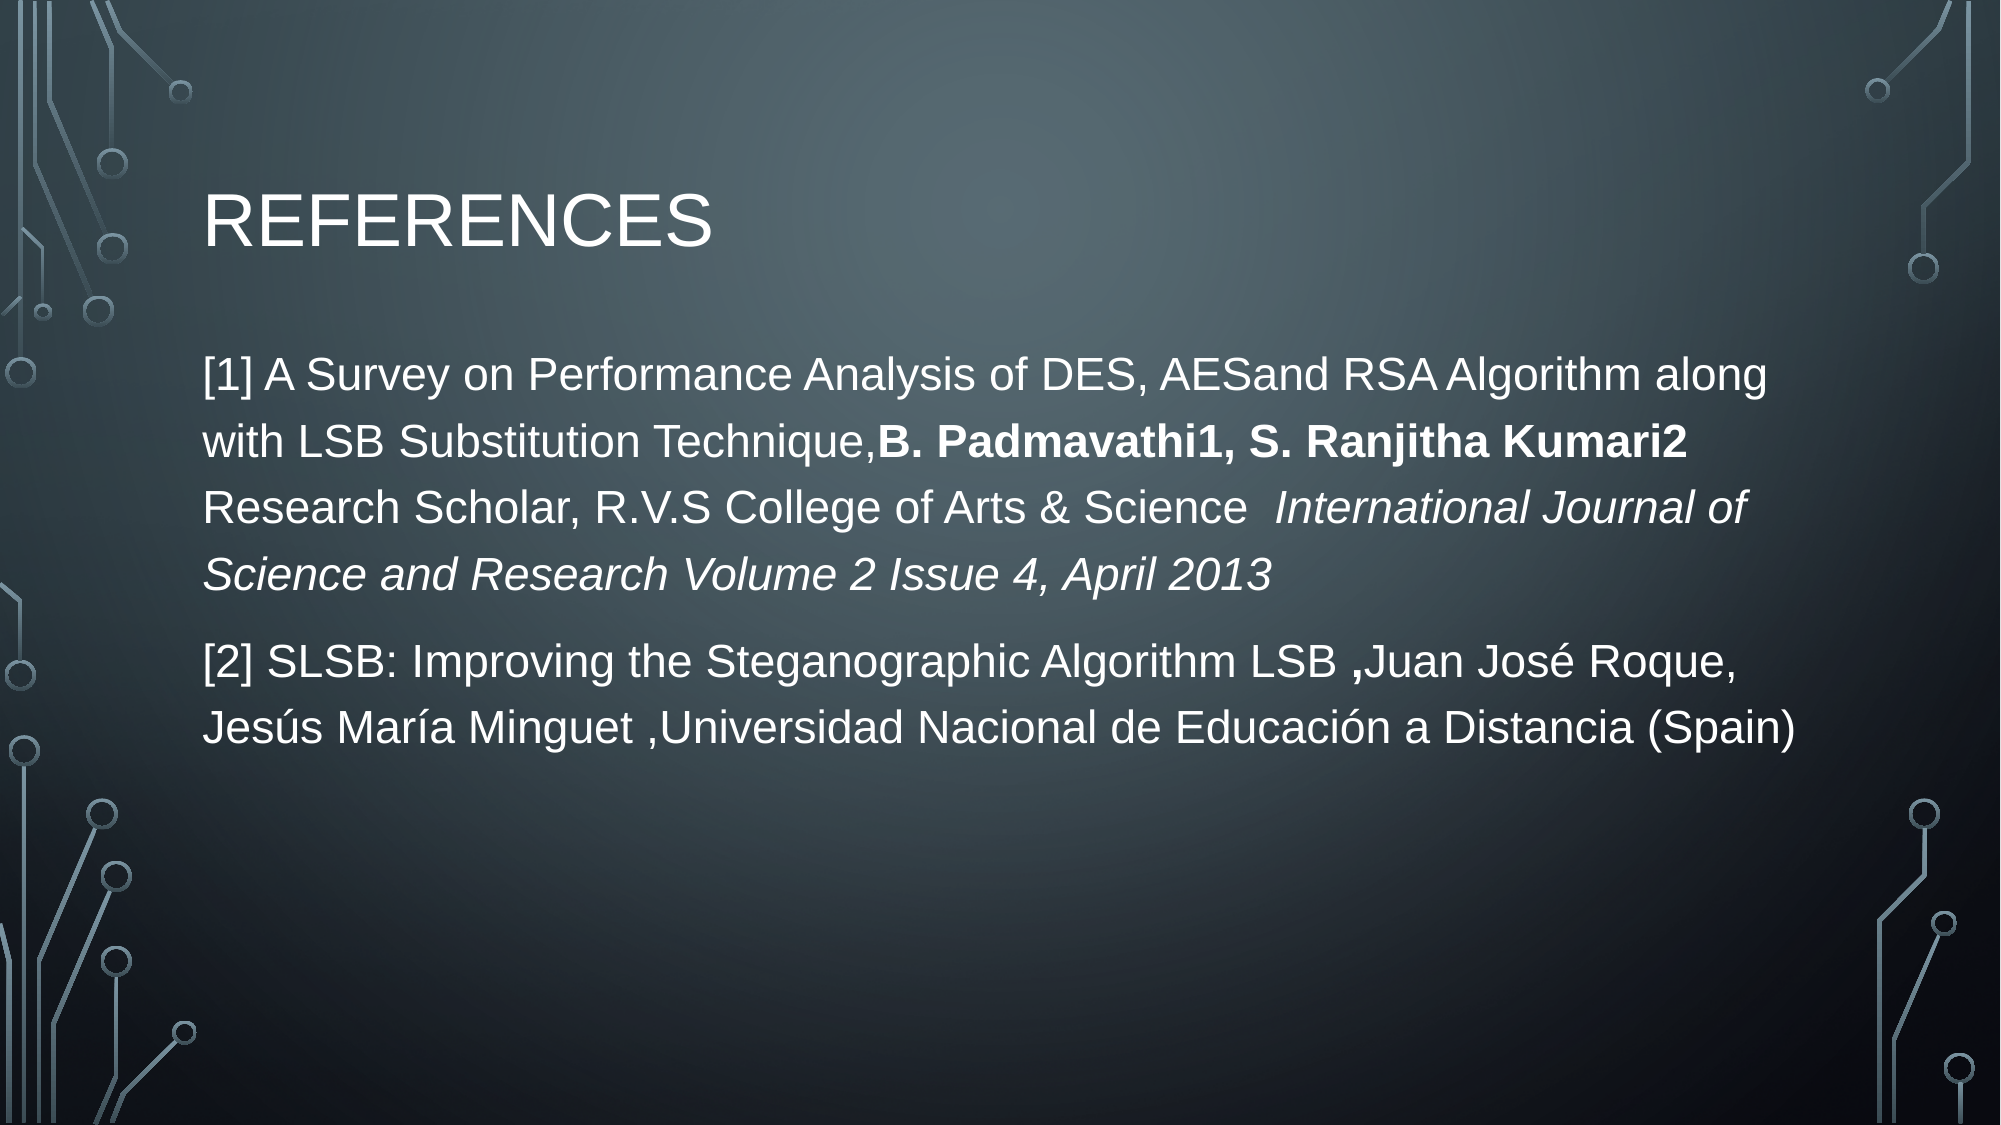

# references
[1] A Survey on Performance Analysis of DES, AESand RSA Algorithm along with LSB Substitution Technique,B. Padmavathi1, S. Ranjitha Kumari2 Research Scholar, R.V.S College of Arts & Science  International Journal of Science and Research Volume 2 Issue 4, April 2013
[2] SLSB: Improving the Steganographic Algorithm LSB ,Juan José Roque, Jesús María Minguet ,Universidad Nacional de Educación a Distancia (Spain)